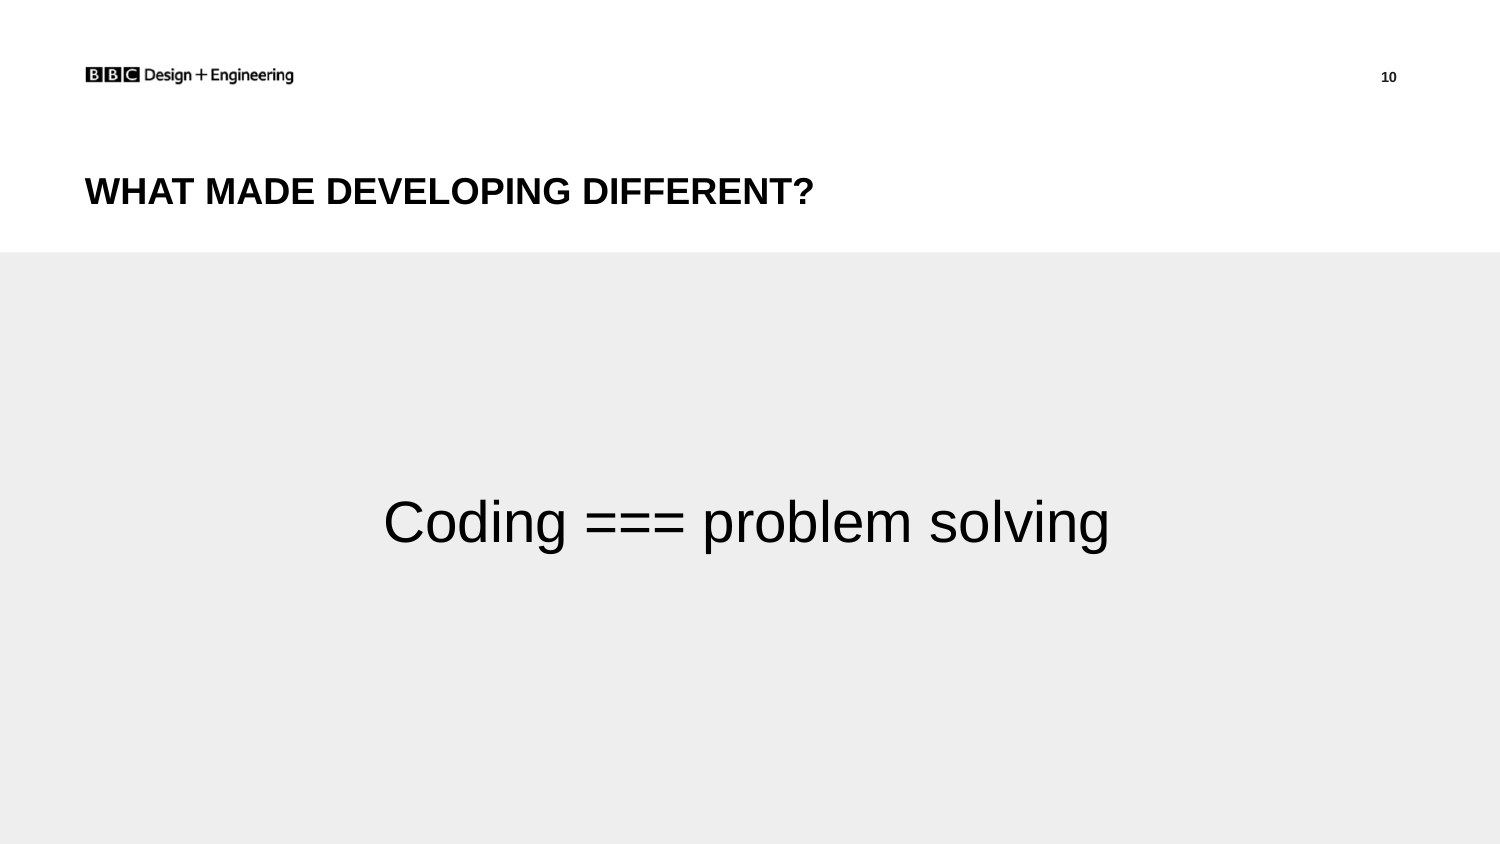

What made developing different?
Coding === problem solving